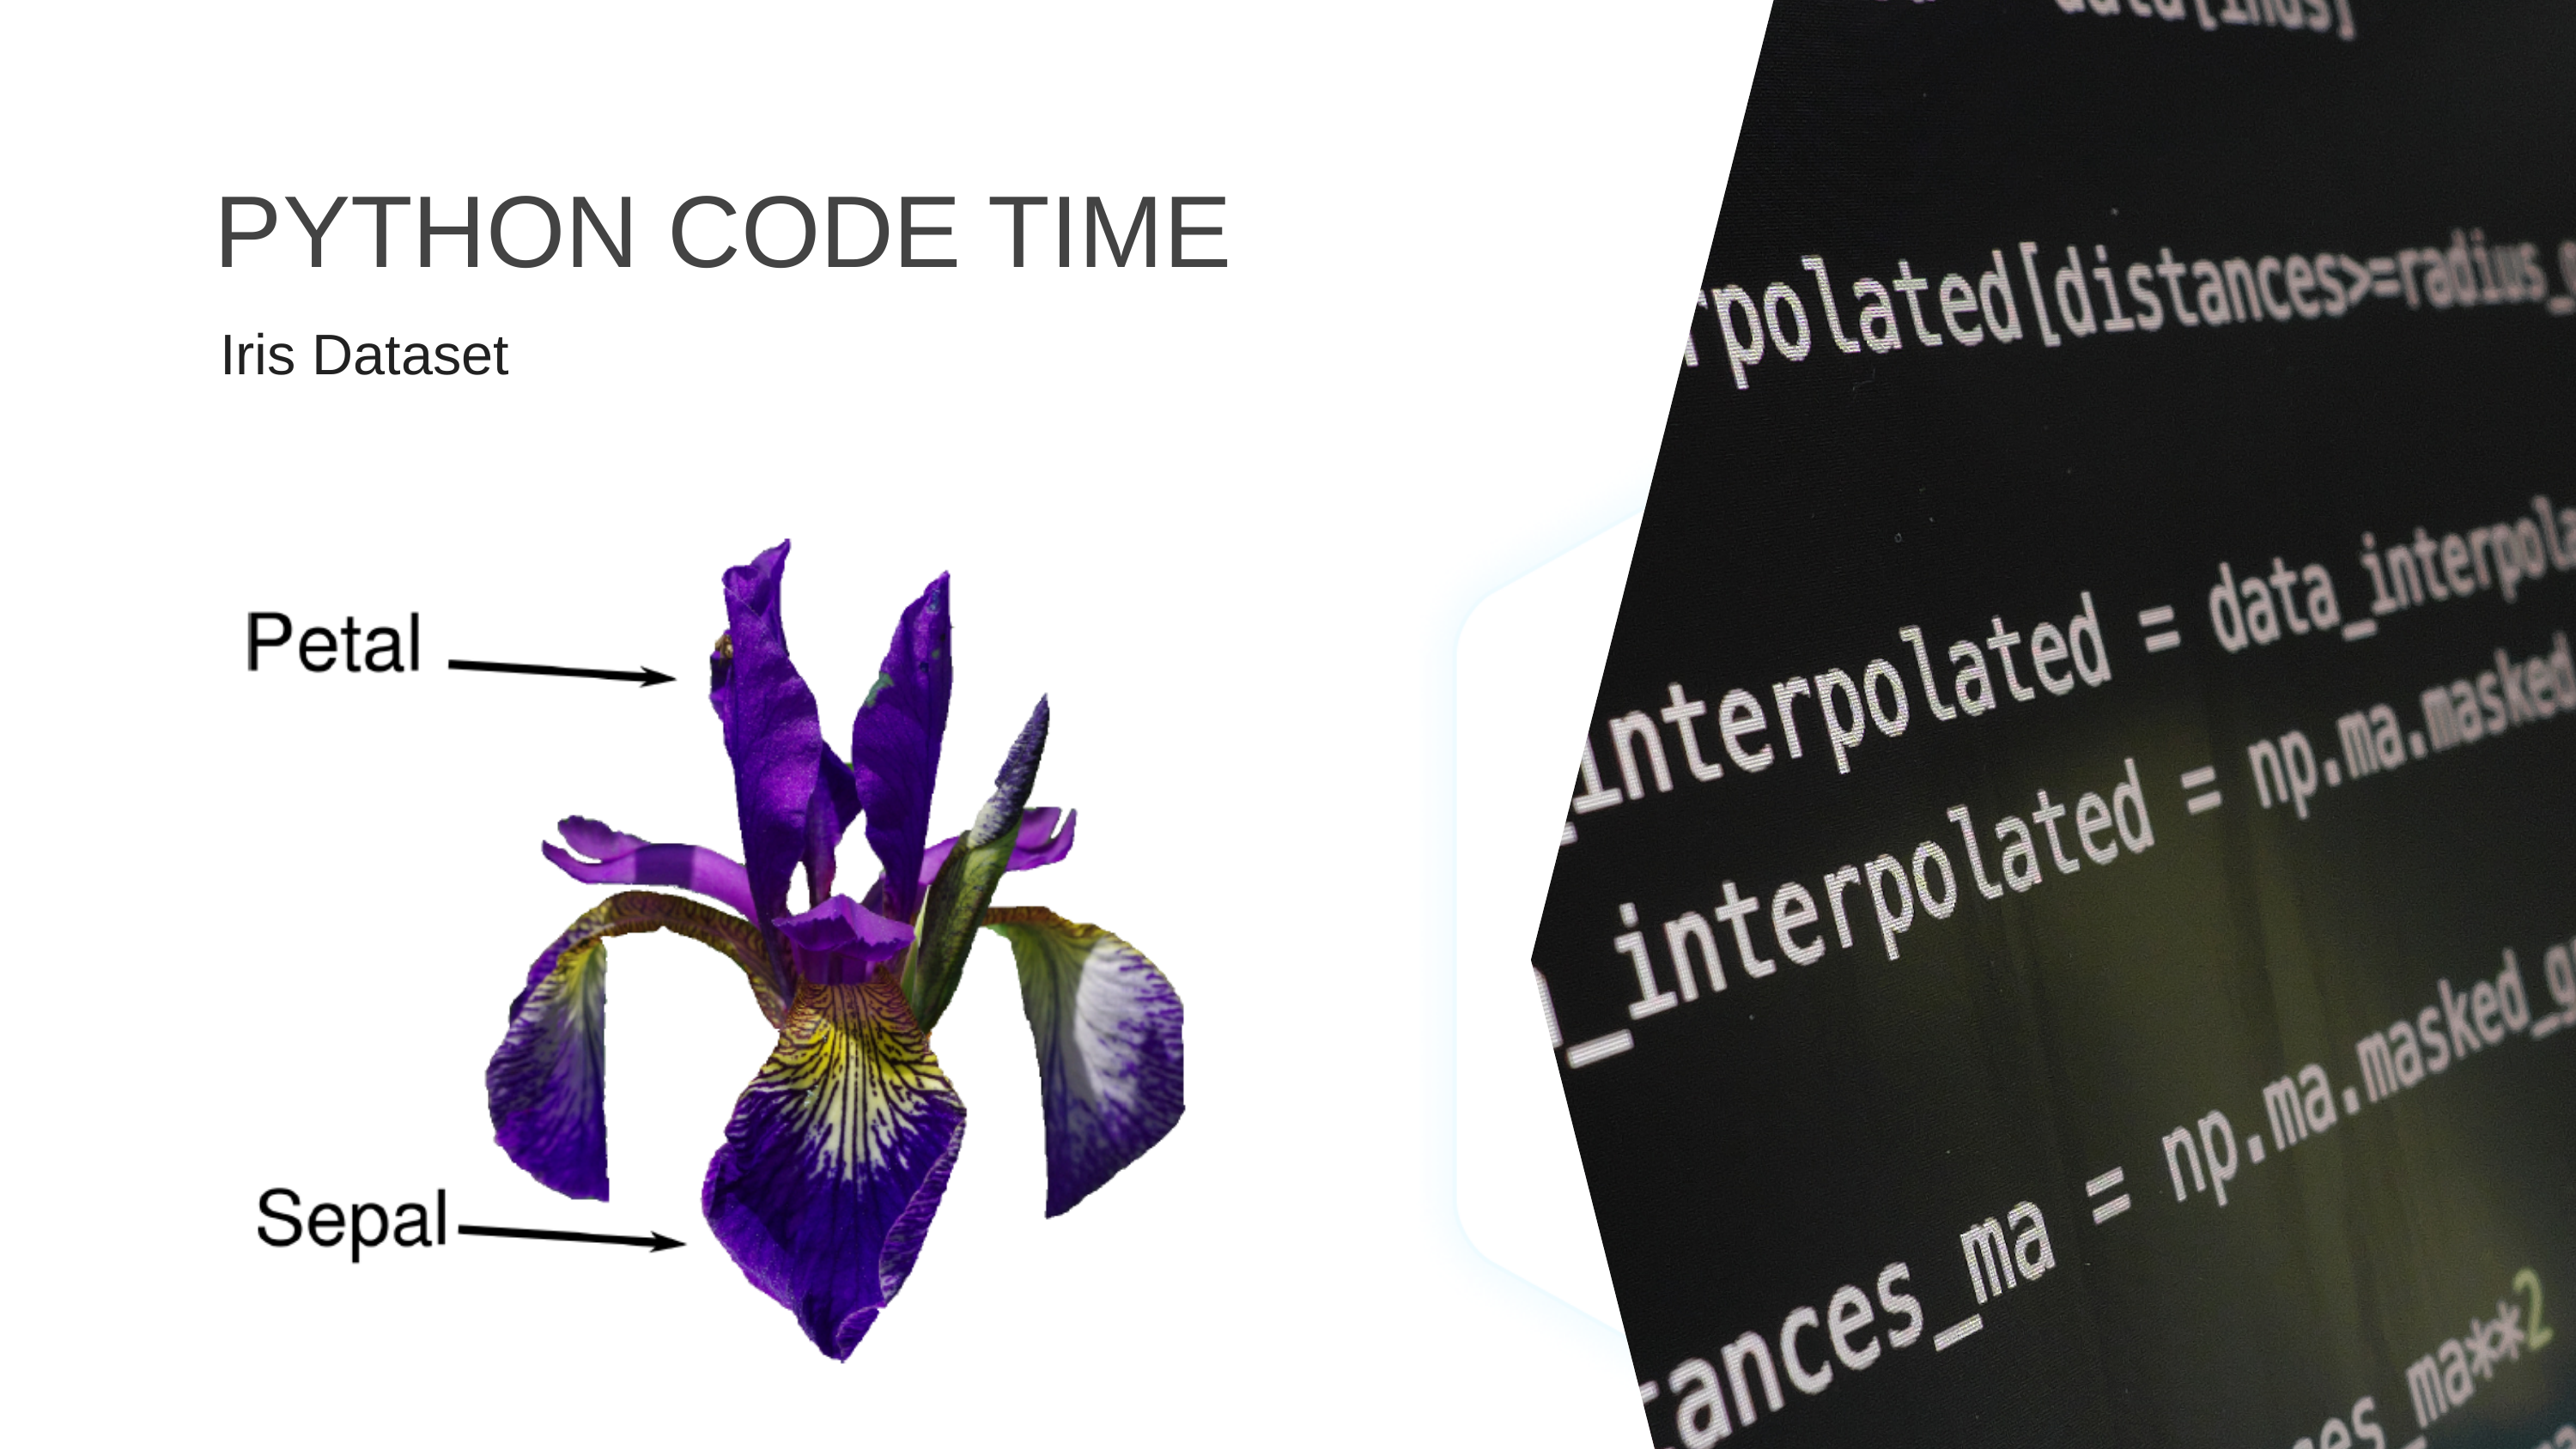

PYTHON CODE TIME
Iris Dataset

Data Squad | Statistics Introdution